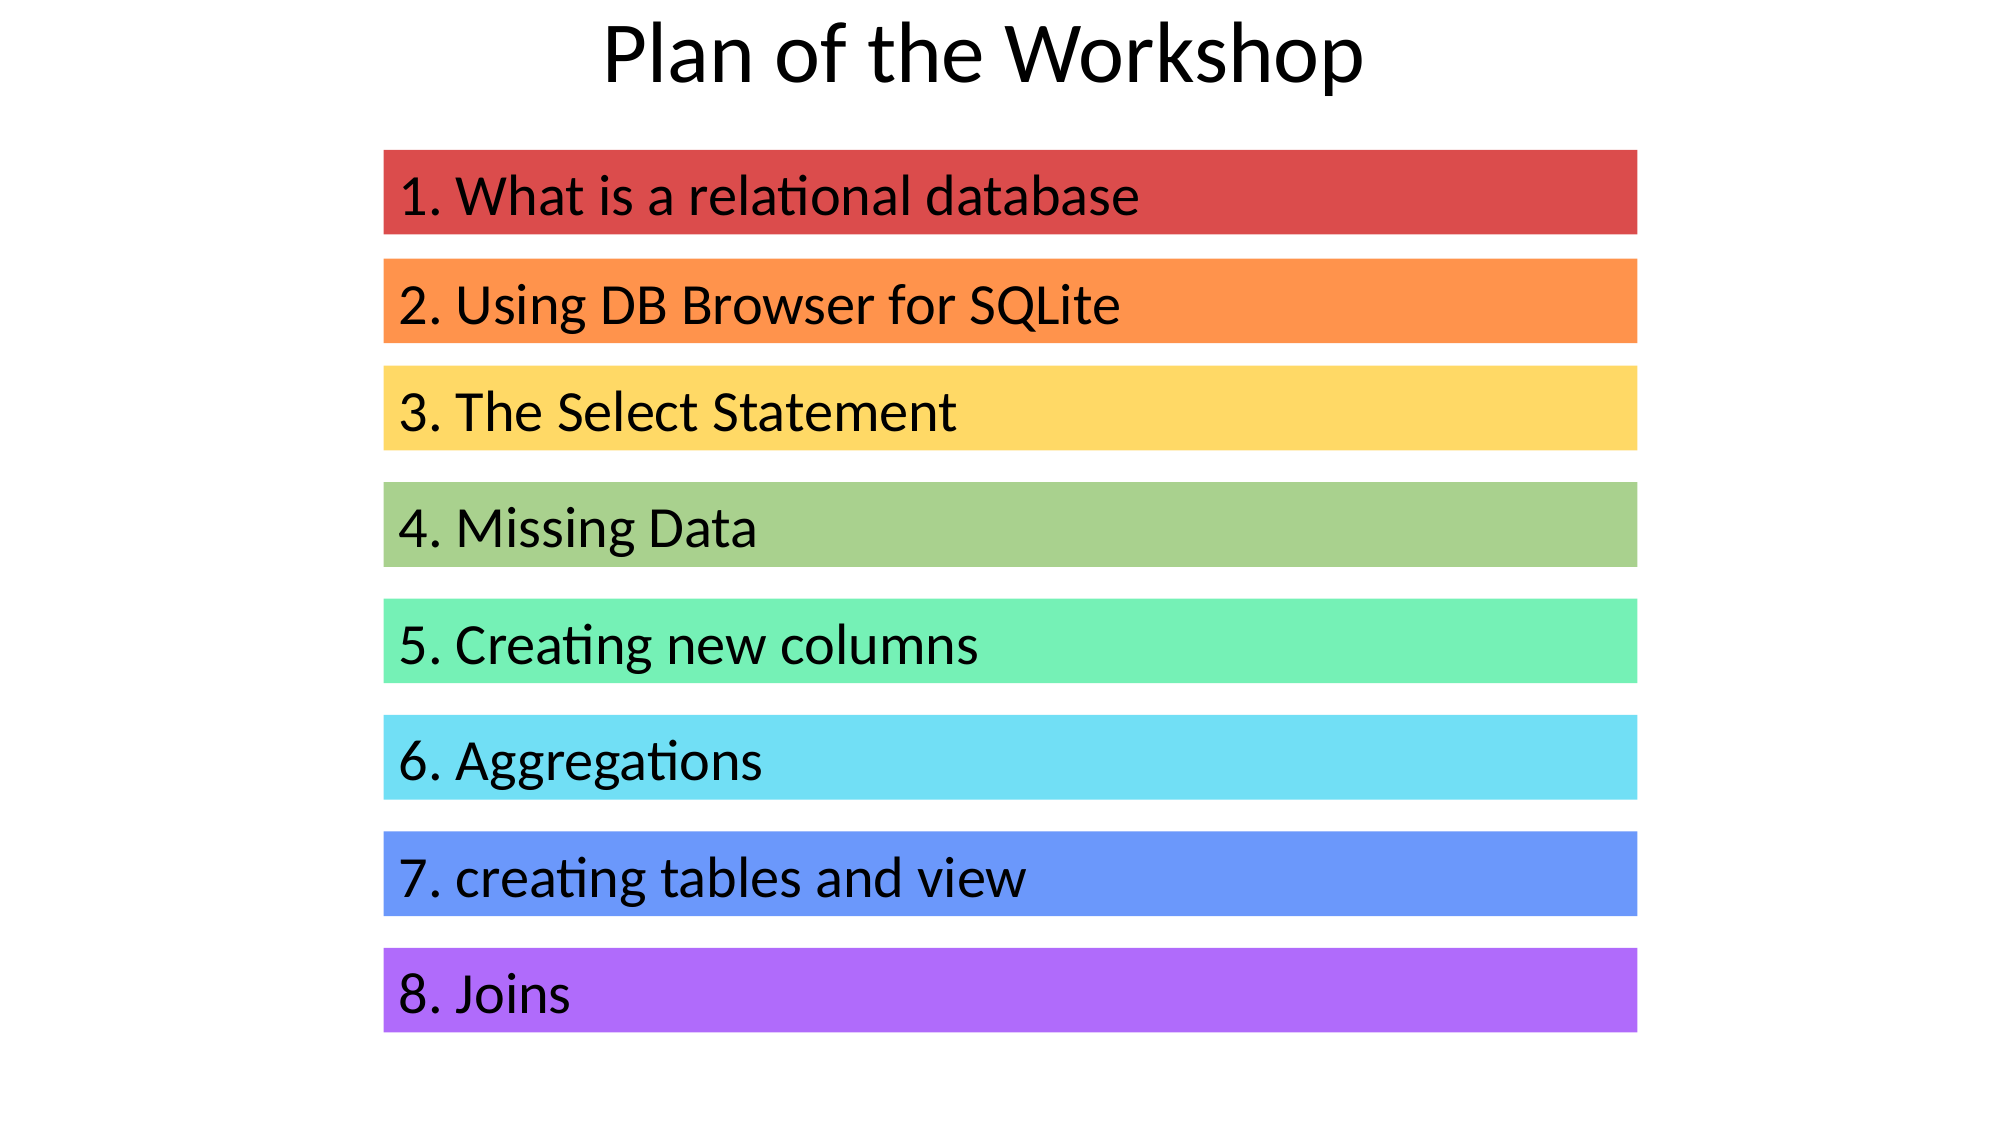

Plan of the Workshop
1. What is a relational database
2. Using DB Browser for SQLite
3. The Select Statement
4. Missing Data
5. Creating new columns
6. Aggregations
7. creating tables and view
8. Joins